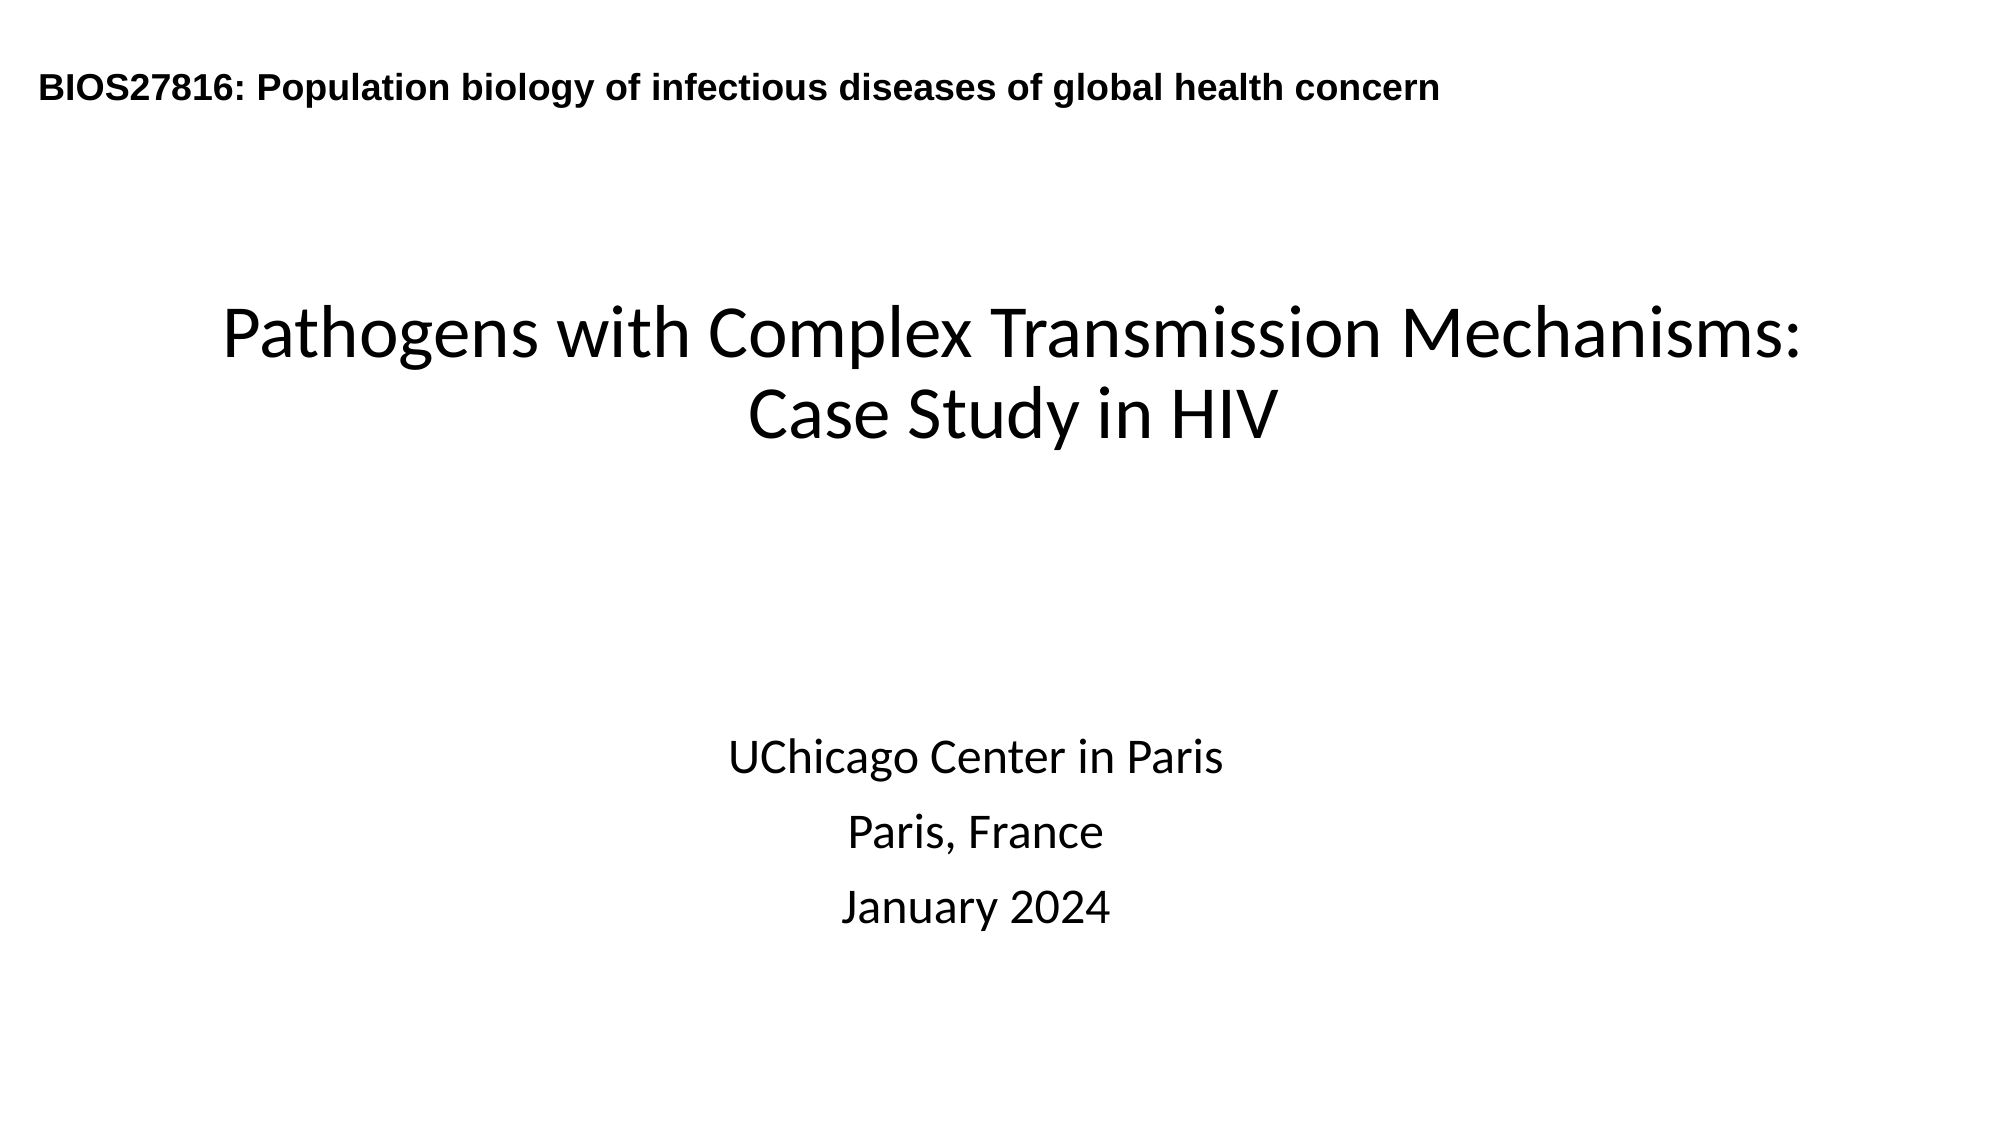

BIOS27816: Population biology of infectious diseases of global health concern
Pathogens with Complex Transmission Mechanisms:
Case Study in HIV
UChicago Center in Paris
Paris, France
January 2024